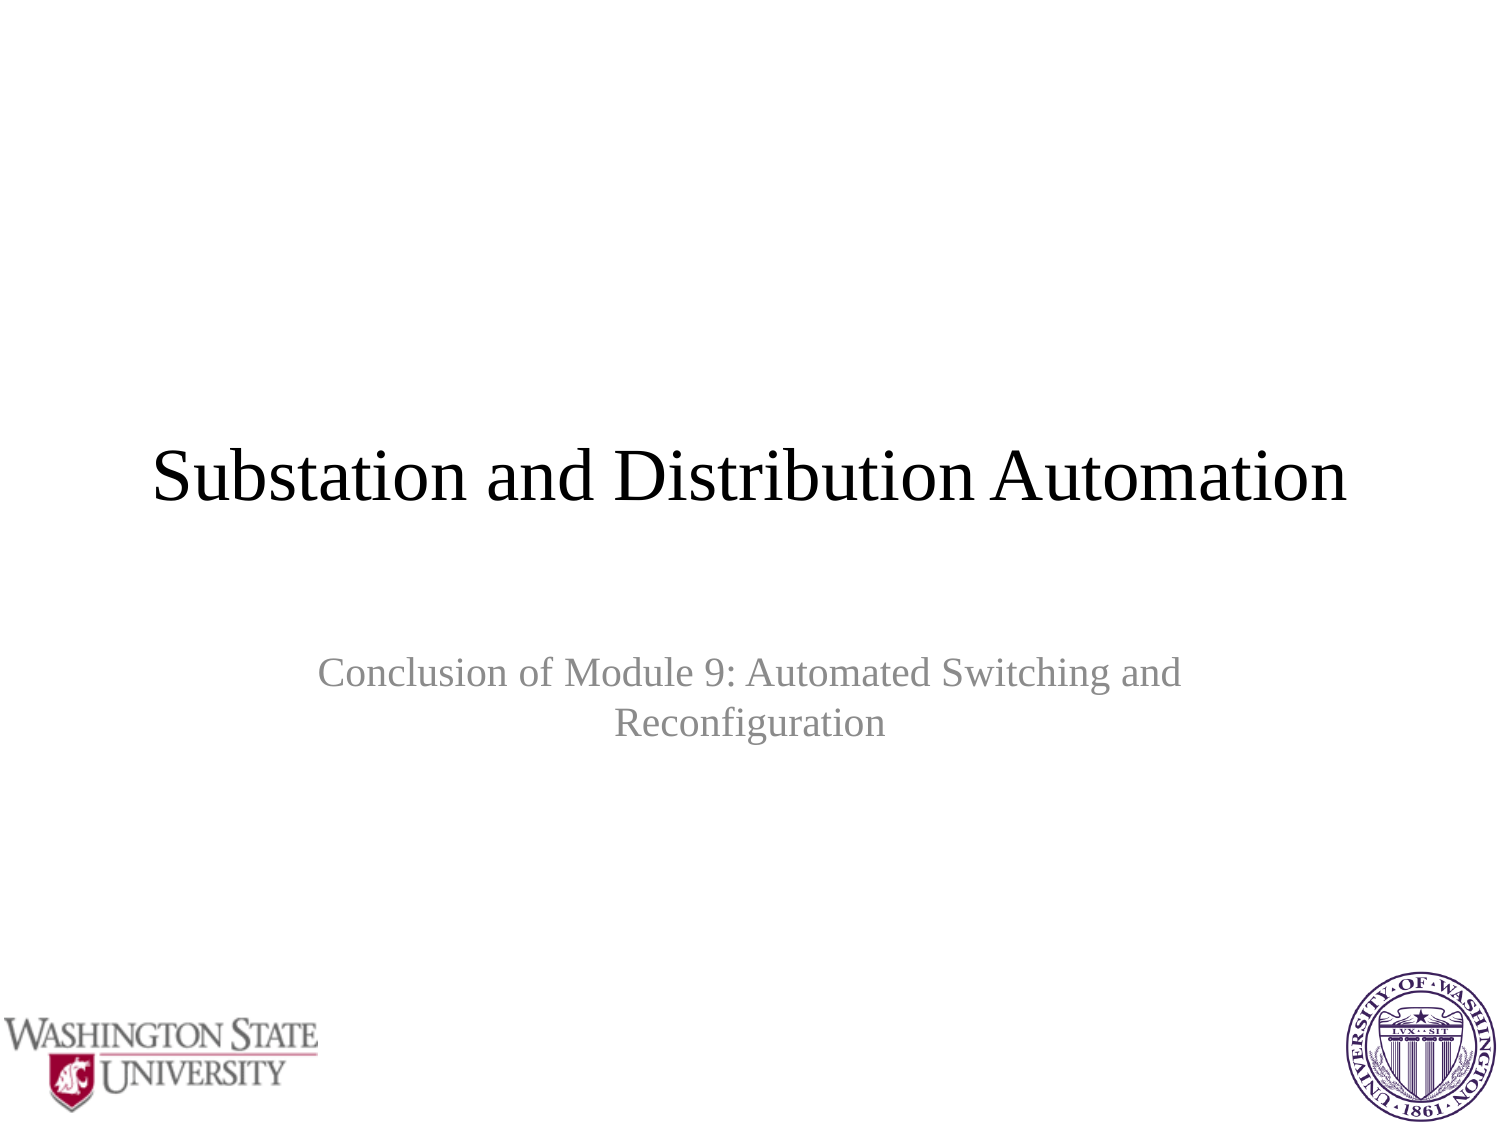

# Substation and Distribution Automation
Conclusion of Module 9: Automated Switching and Reconfiguration